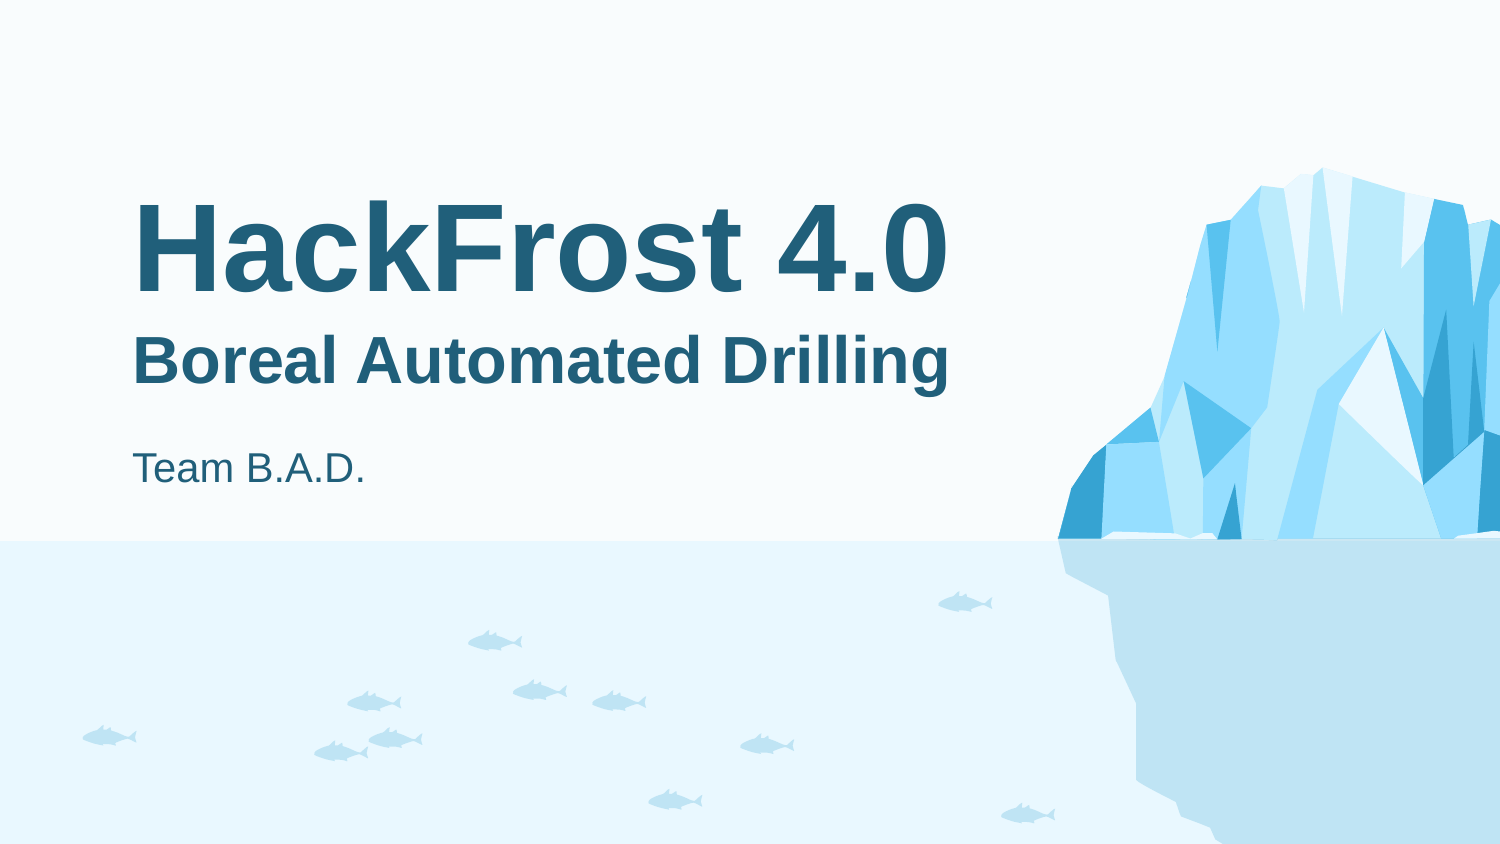

# HackFrost 4.0 Boreal Automated Drilling

Team B.A.D.